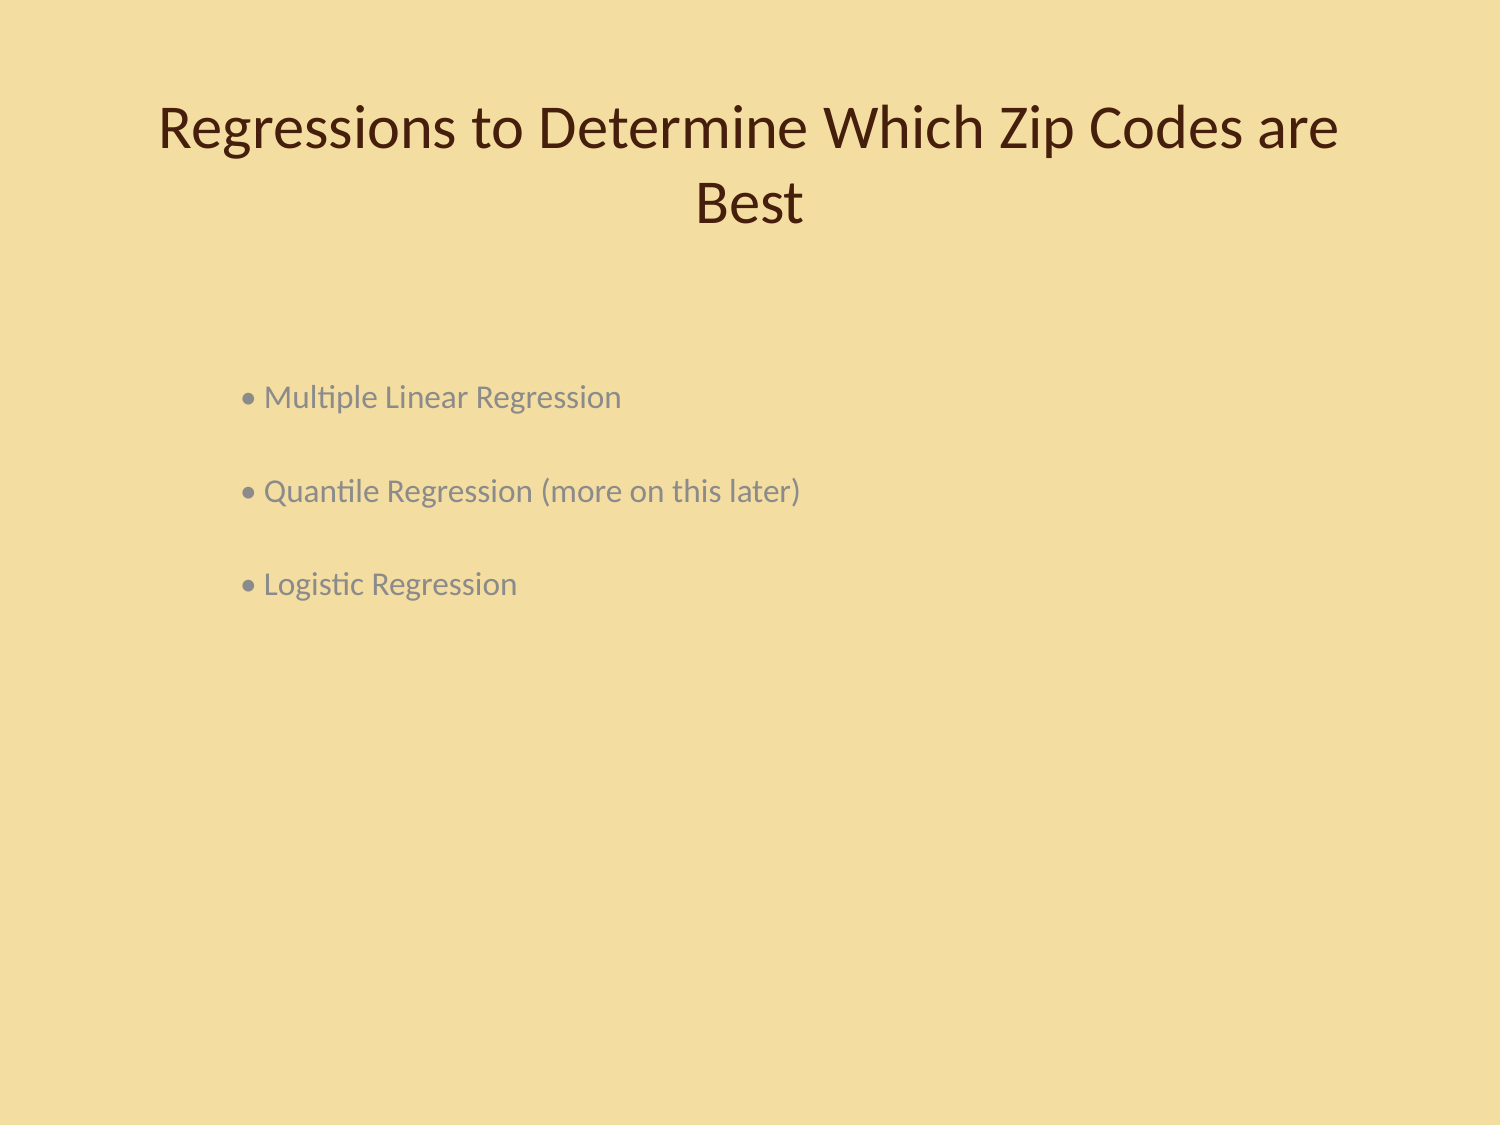

# Regressions to Determine Which Zip Codes are Best
• Multiple Linear Regression

• Quantile Regression (more on this later)

• Logistic Regression